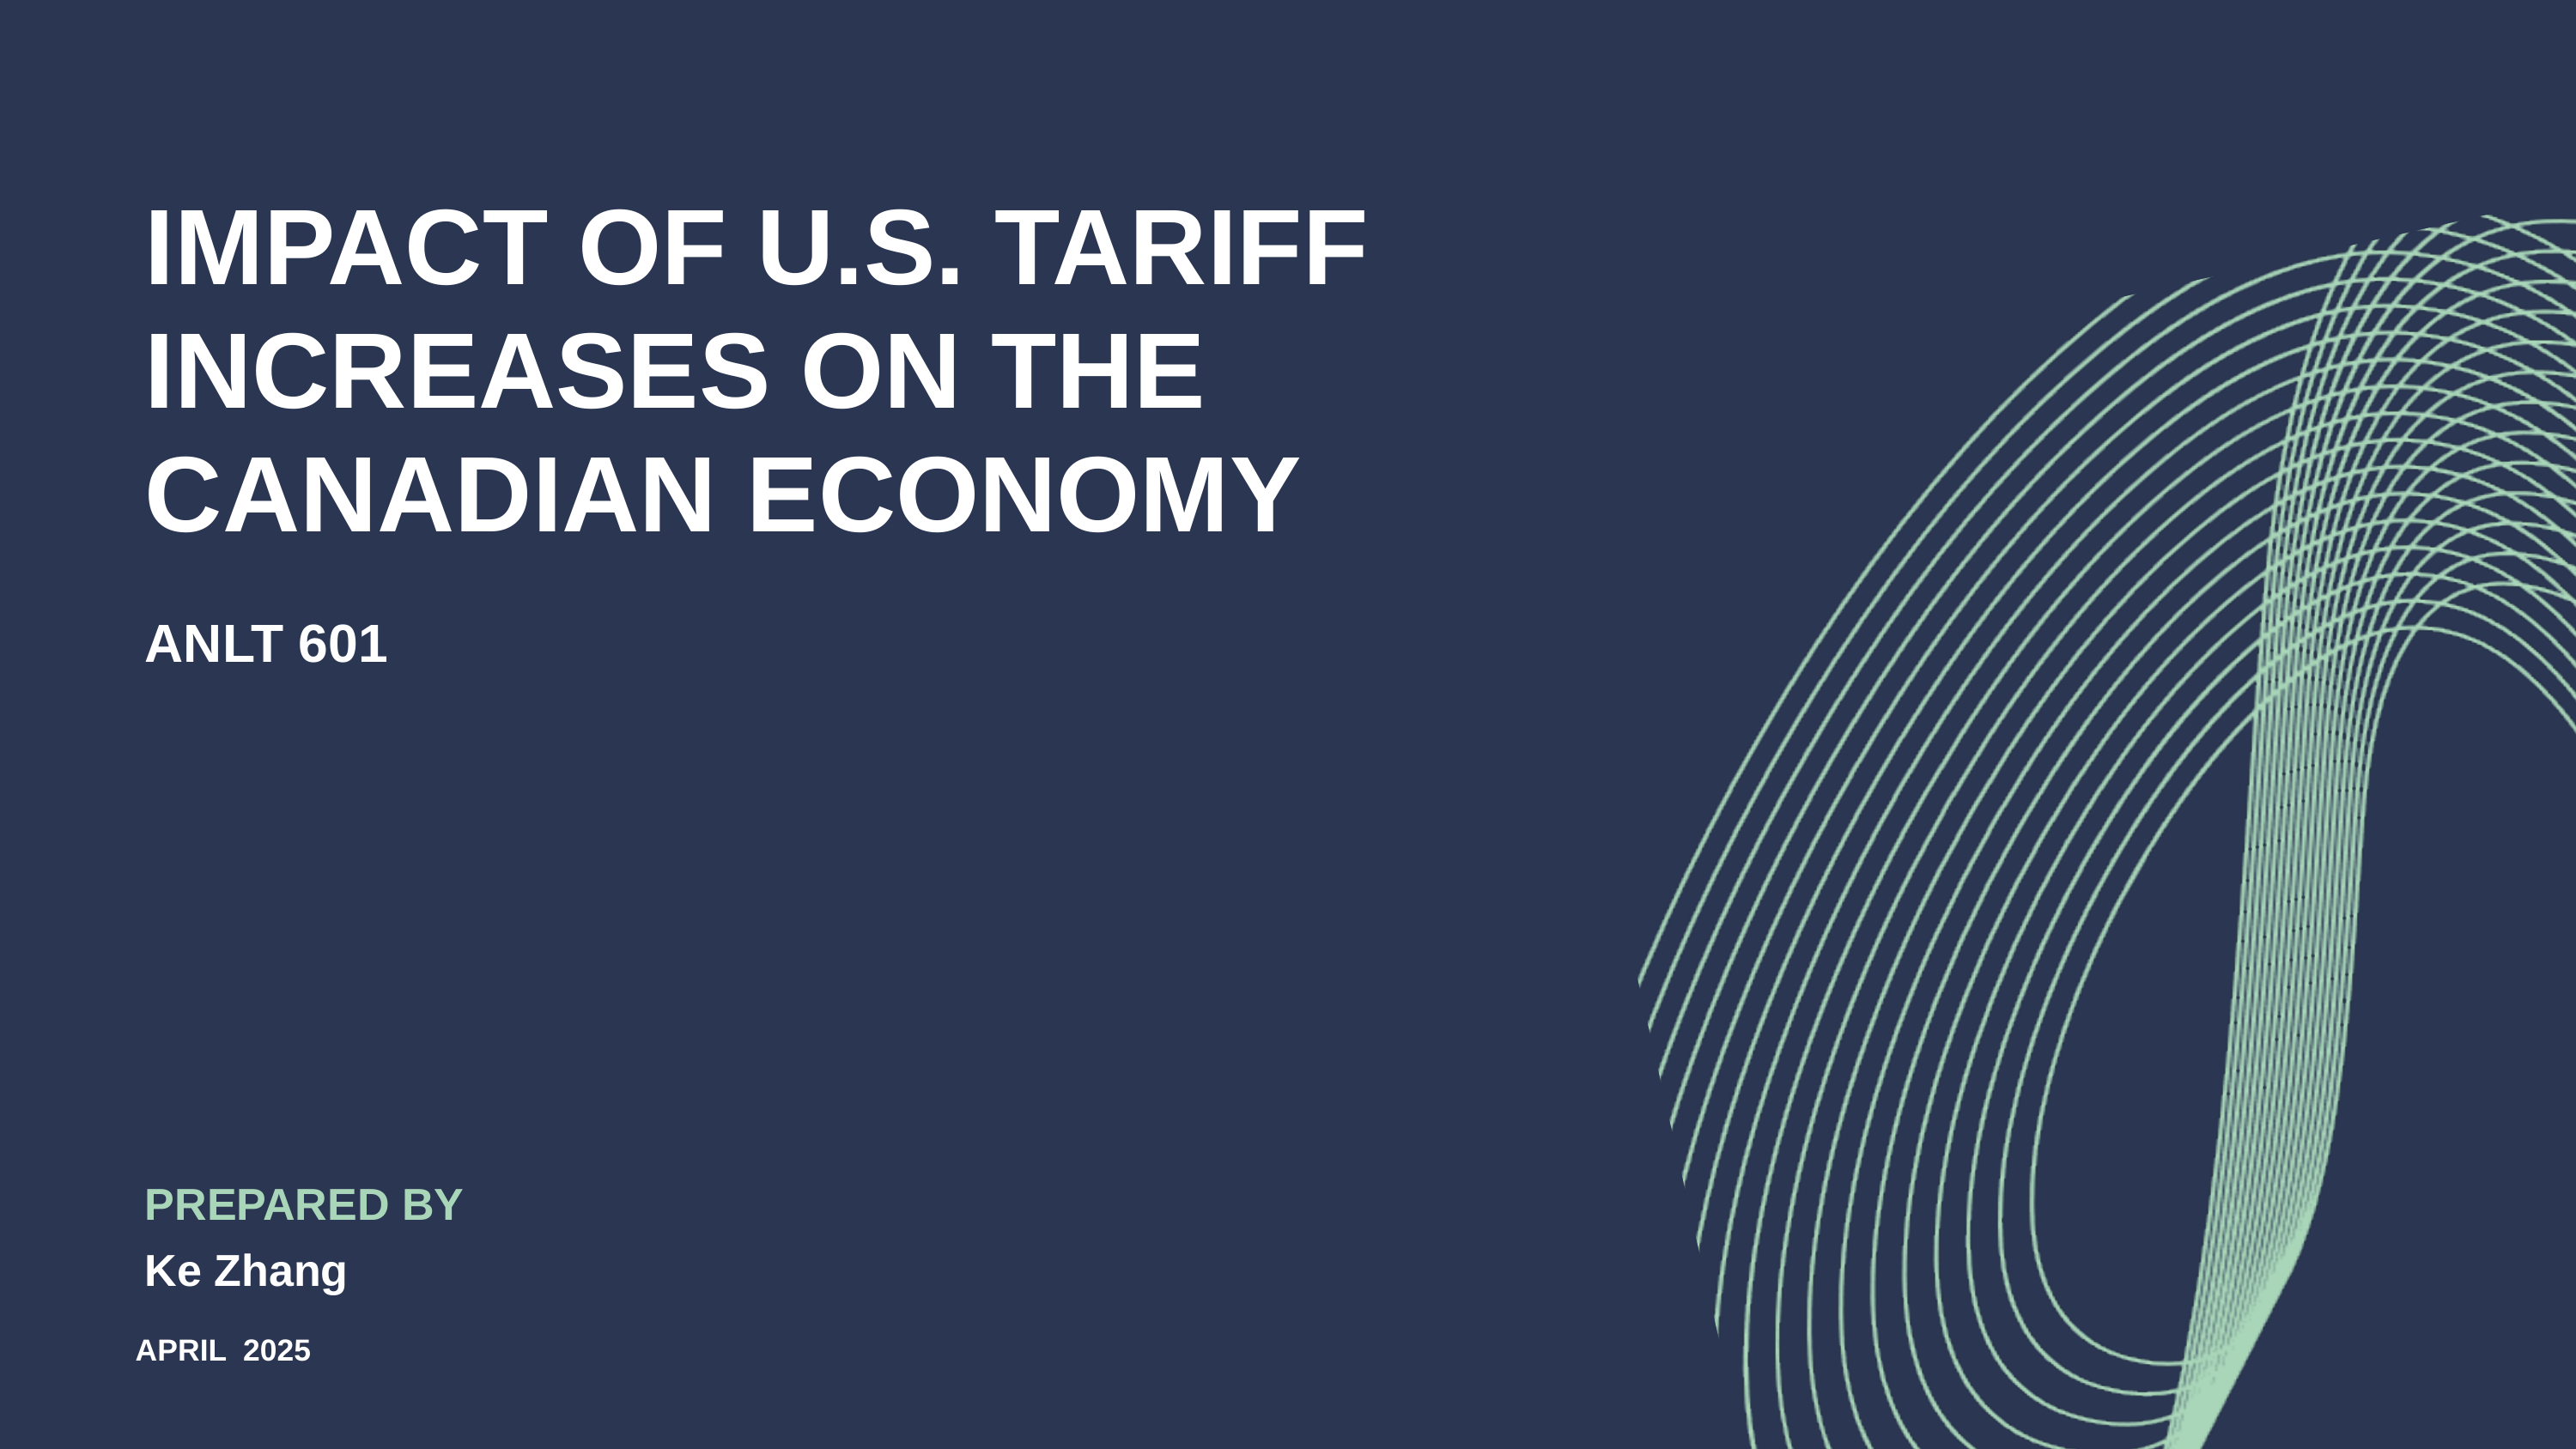

IMPACT OF U.S. TARIFF INCREASES ON THE CANADIAN ECONOMY
ANLT 601
PREPARED BY
Ke Zhang
APRIL  2025